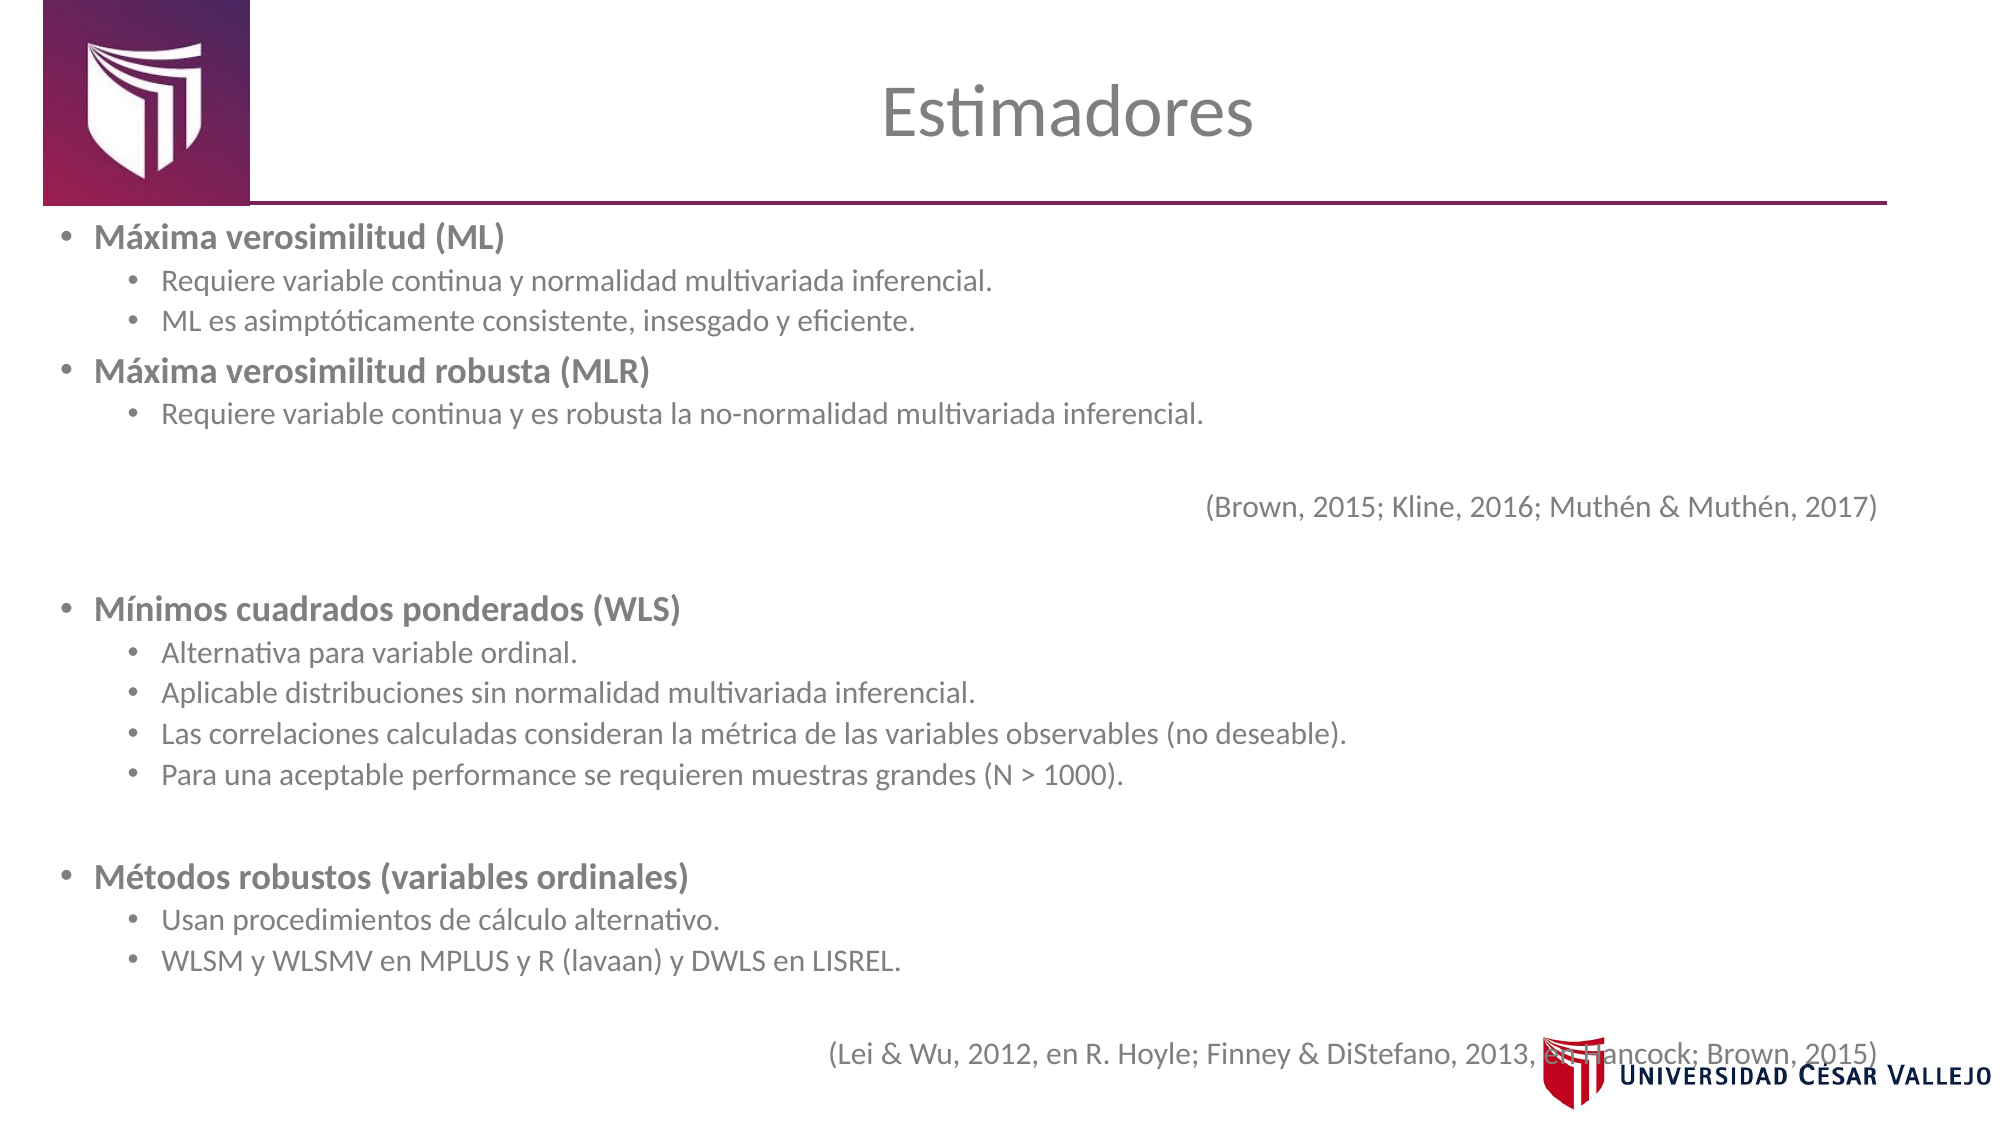

# Estimadores
Máxima verosimilitud (ML)
Requiere variable continua y normalidad multivariada inferencial.
ML es asimptóticamente consistente, insesgado y eficiente.
Máxima verosimilitud robusta (MLR)
Requiere variable continua y es robusta la no-normalidad multivariada inferencial.

(Brown, 2015; Kline, 2016; Muthén & Muthén, 2017)

Mínimos cuadrados ponderados (WLS)
Alternativa para variable ordinal.
Aplicable distribuciones sin normalidad multivariada inferencial.
Las correlaciones calculadas consideran la métrica de las variables observables (no deseable).
Para una aceptable performance se requieren muestras grandes (N > 1000).

Métodos robustos (variables ordinales)
Usan procedimientos de cálculo alternativo.
WLSM y WLSMV en MPLUS y R (lavaan) y DWLS en LISREL.

(Lei & Wu, 2012, en R. Hoyle; Finney & DiStefano, 2013, en Hancock; Brown, 2015)